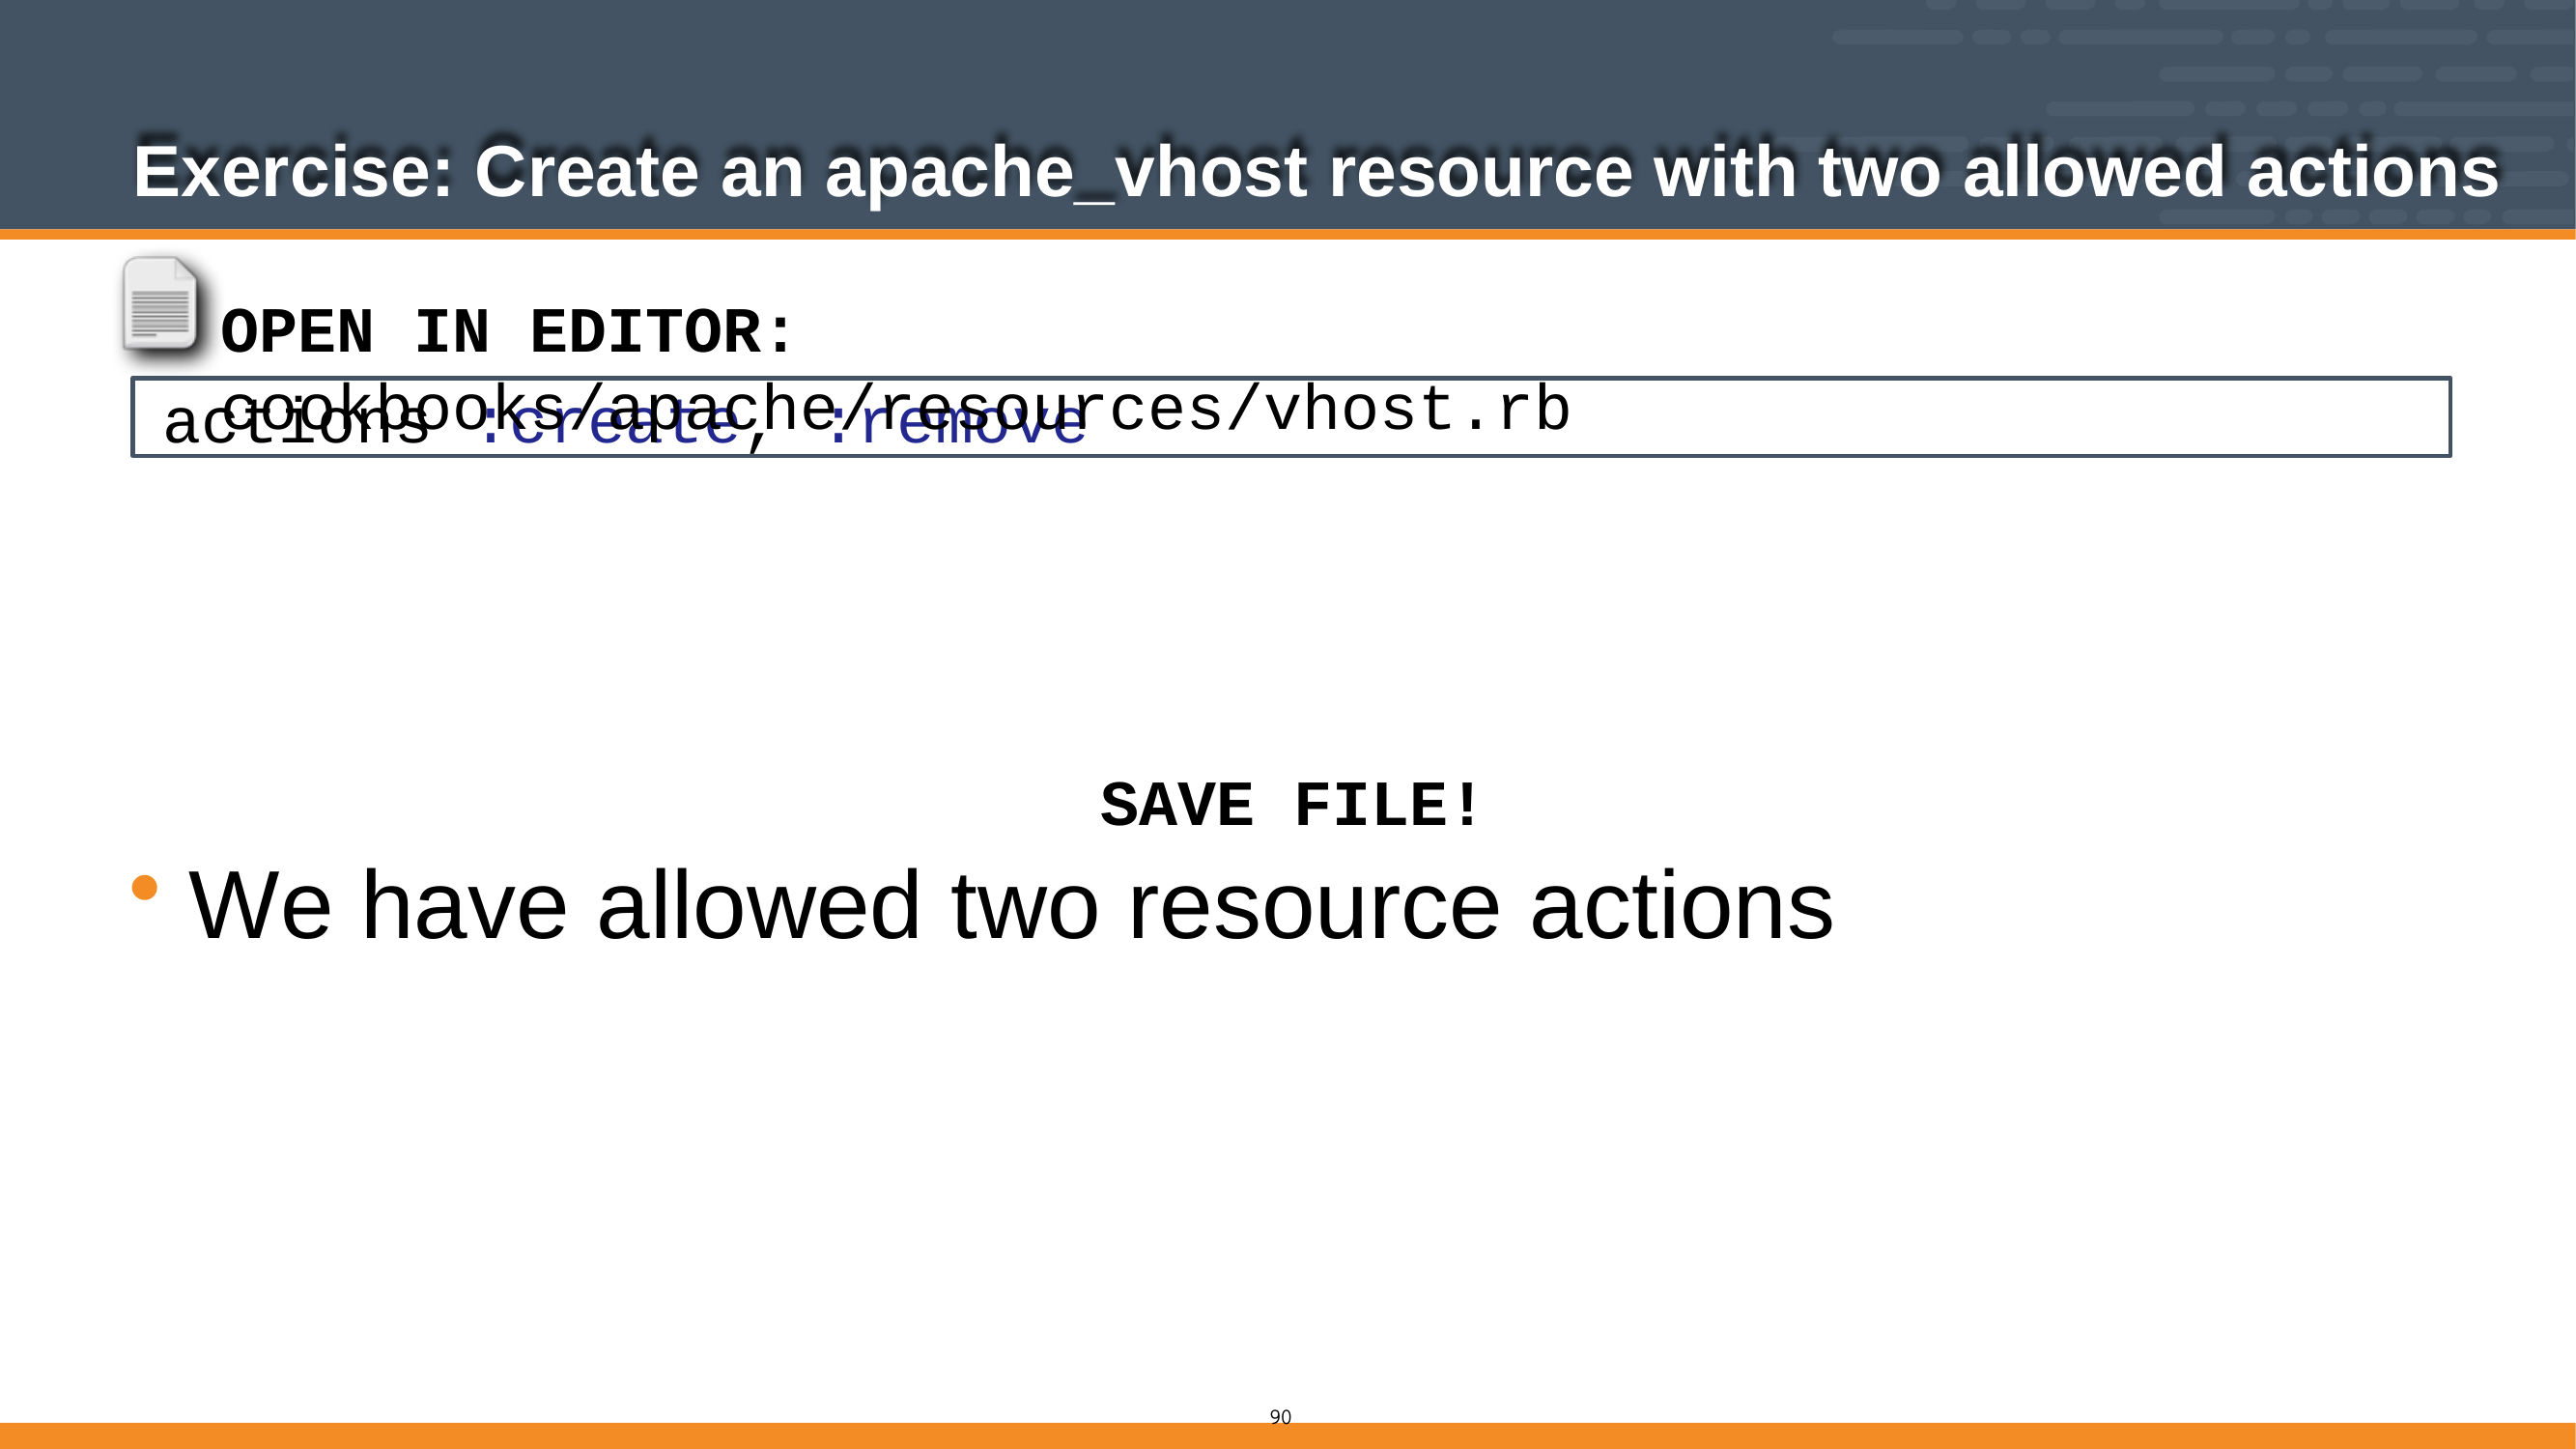

# Exercise: Create an apache_vhost resource with two allowed actions

OPEN IN EDITOR: cookbooks/apache/resources/vhost.rb

actions :create, :remove
SAVE FILE!
We have allowed two resource actions
90